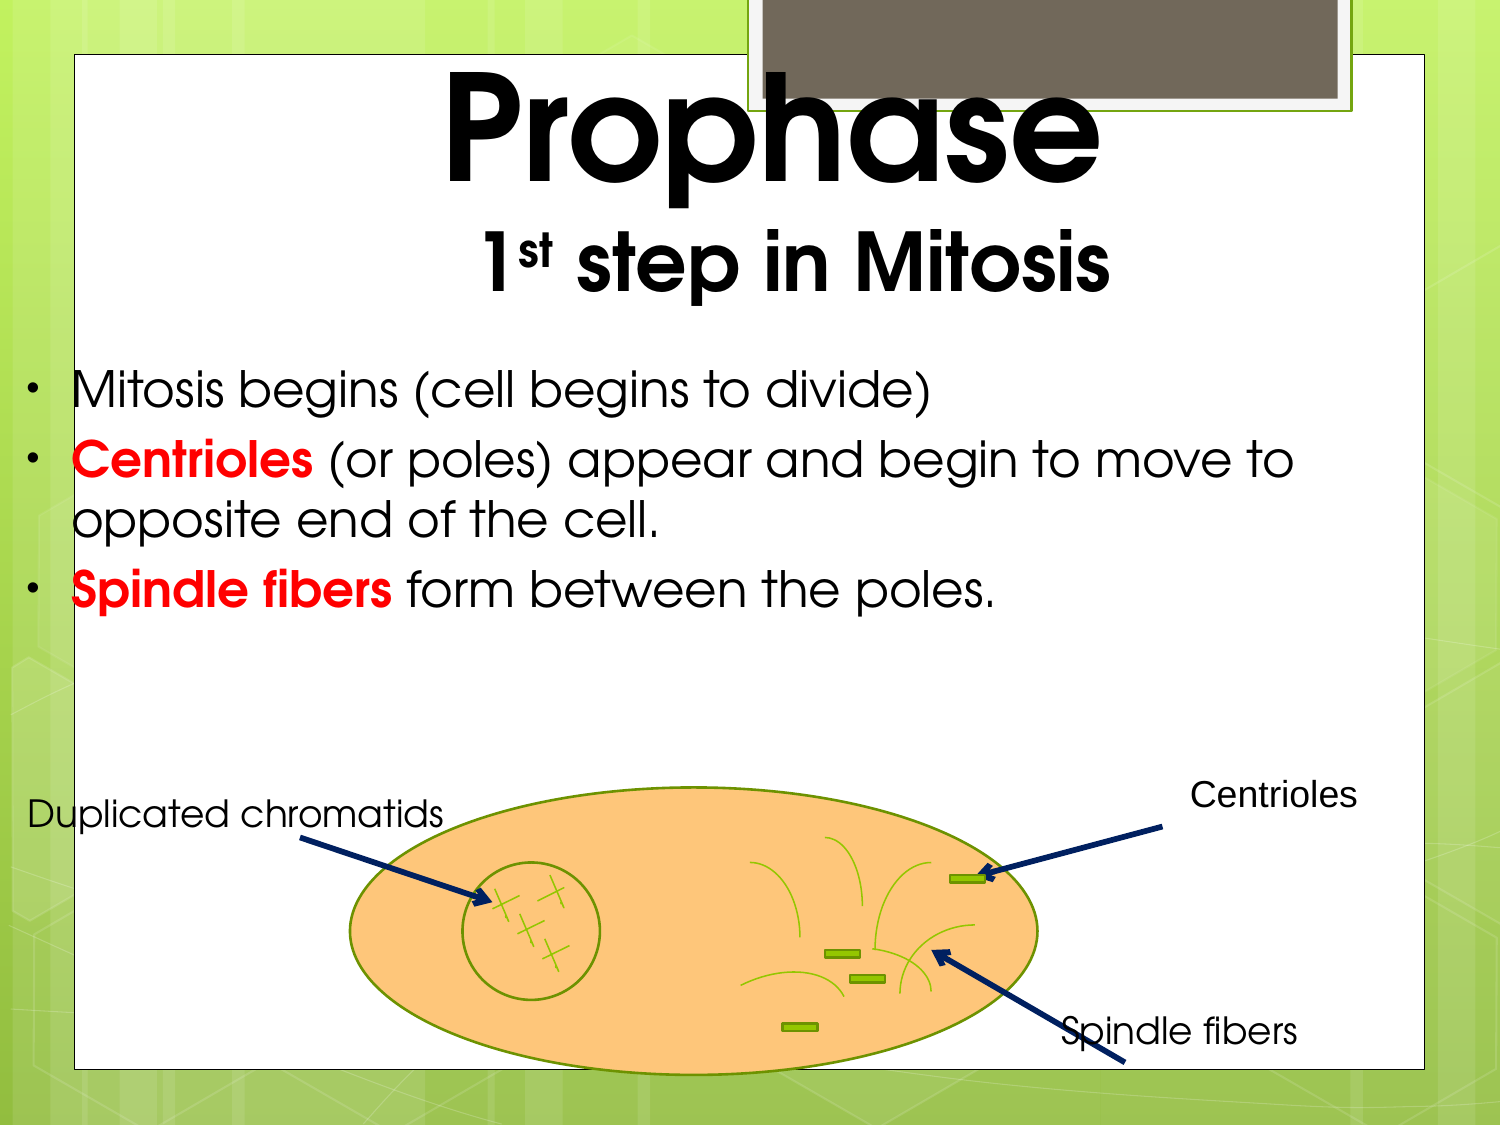

# Prophase 1st step in Mitosis
Mitosis begins (cell begins to divide)
Centrioles (or poles) appear and begin to move to opposite end of the cell.
Spindle fibers form between the poles.
Centrioles
Duplicated chromatids

Spindle fibers